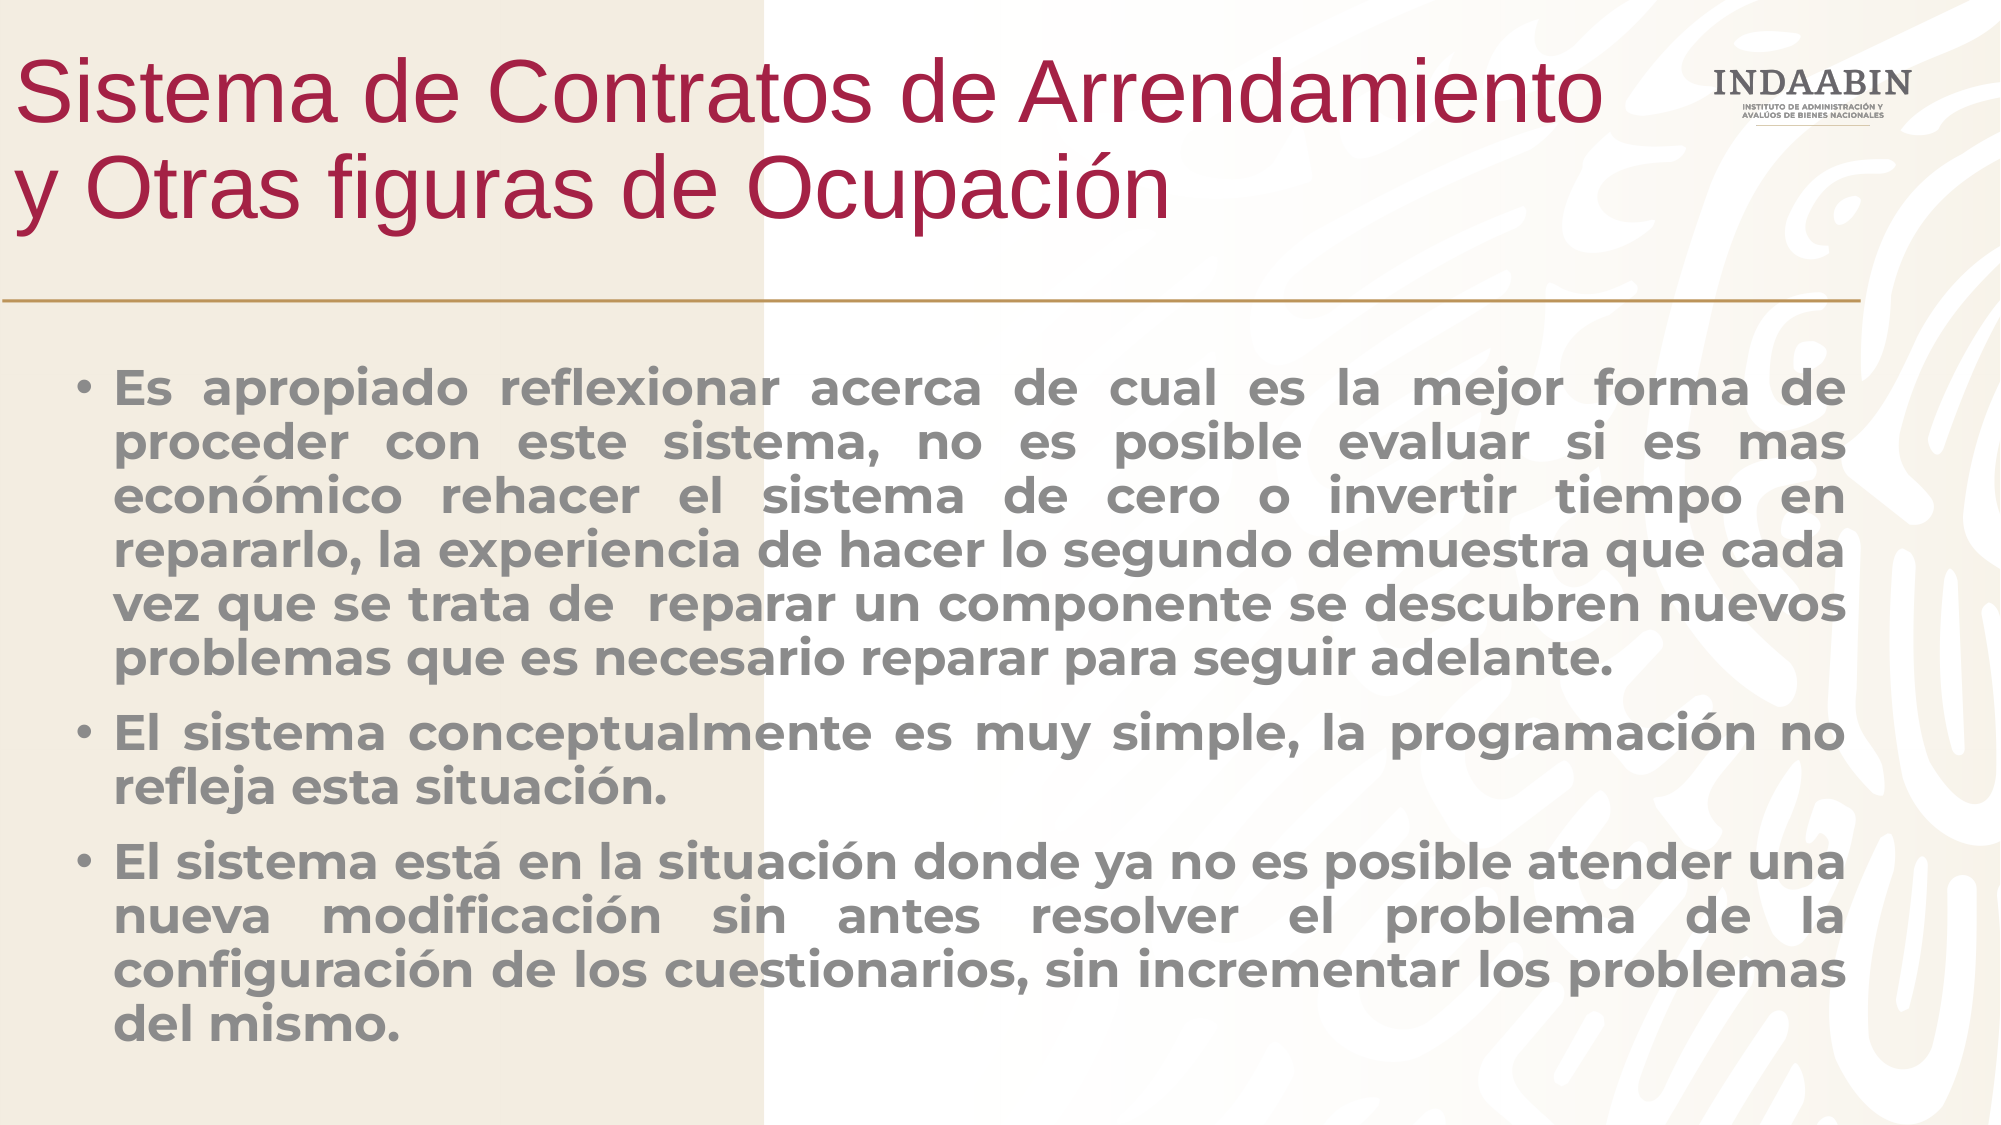

Sistema de Contratos de Arrendamiento y Otras figuras de Ocupación

Es apropiado reflexionar acerca de cual es la mejor forma de proceder con este sistema, no es posible evaluar si es mas económico rehacer el sistema de cero o invertir tiempo en repararlo, la experiencia de hacer lo segundo demuestra que cada vez que se trata de  reparar un componente se descubren nuevos problemas que es necesario reparar para seguir adelante.
El sistema conceptualmente es muy simple, la programación no refleja esta situación.
El sistema está en la situación donde ya no es posible atender una nueva modificación sin antes resolver el problema de la configuración de los cuestionarios, sin incrementar los problemas del mismo.